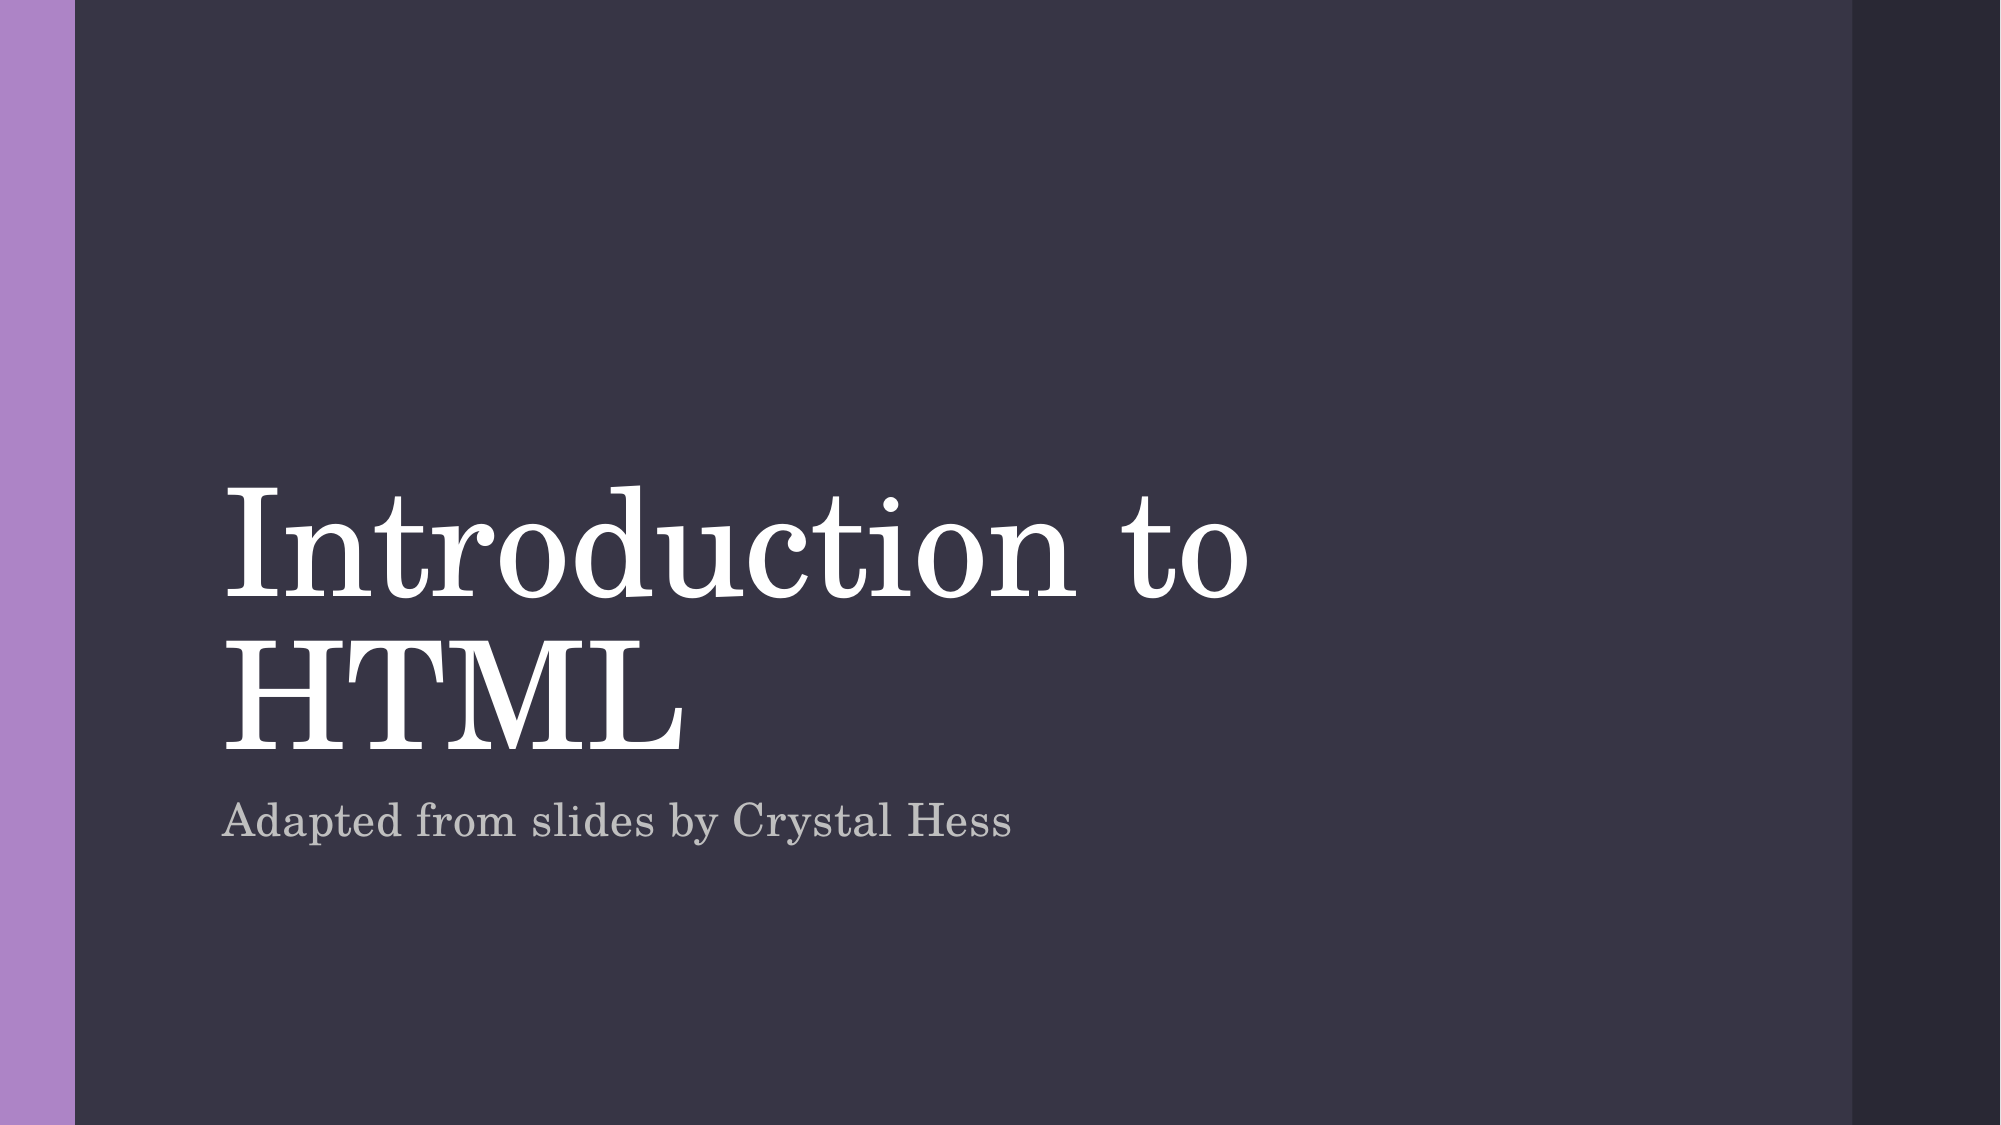

# Introduction to HTML
Adapted from slides by Crystal Hess